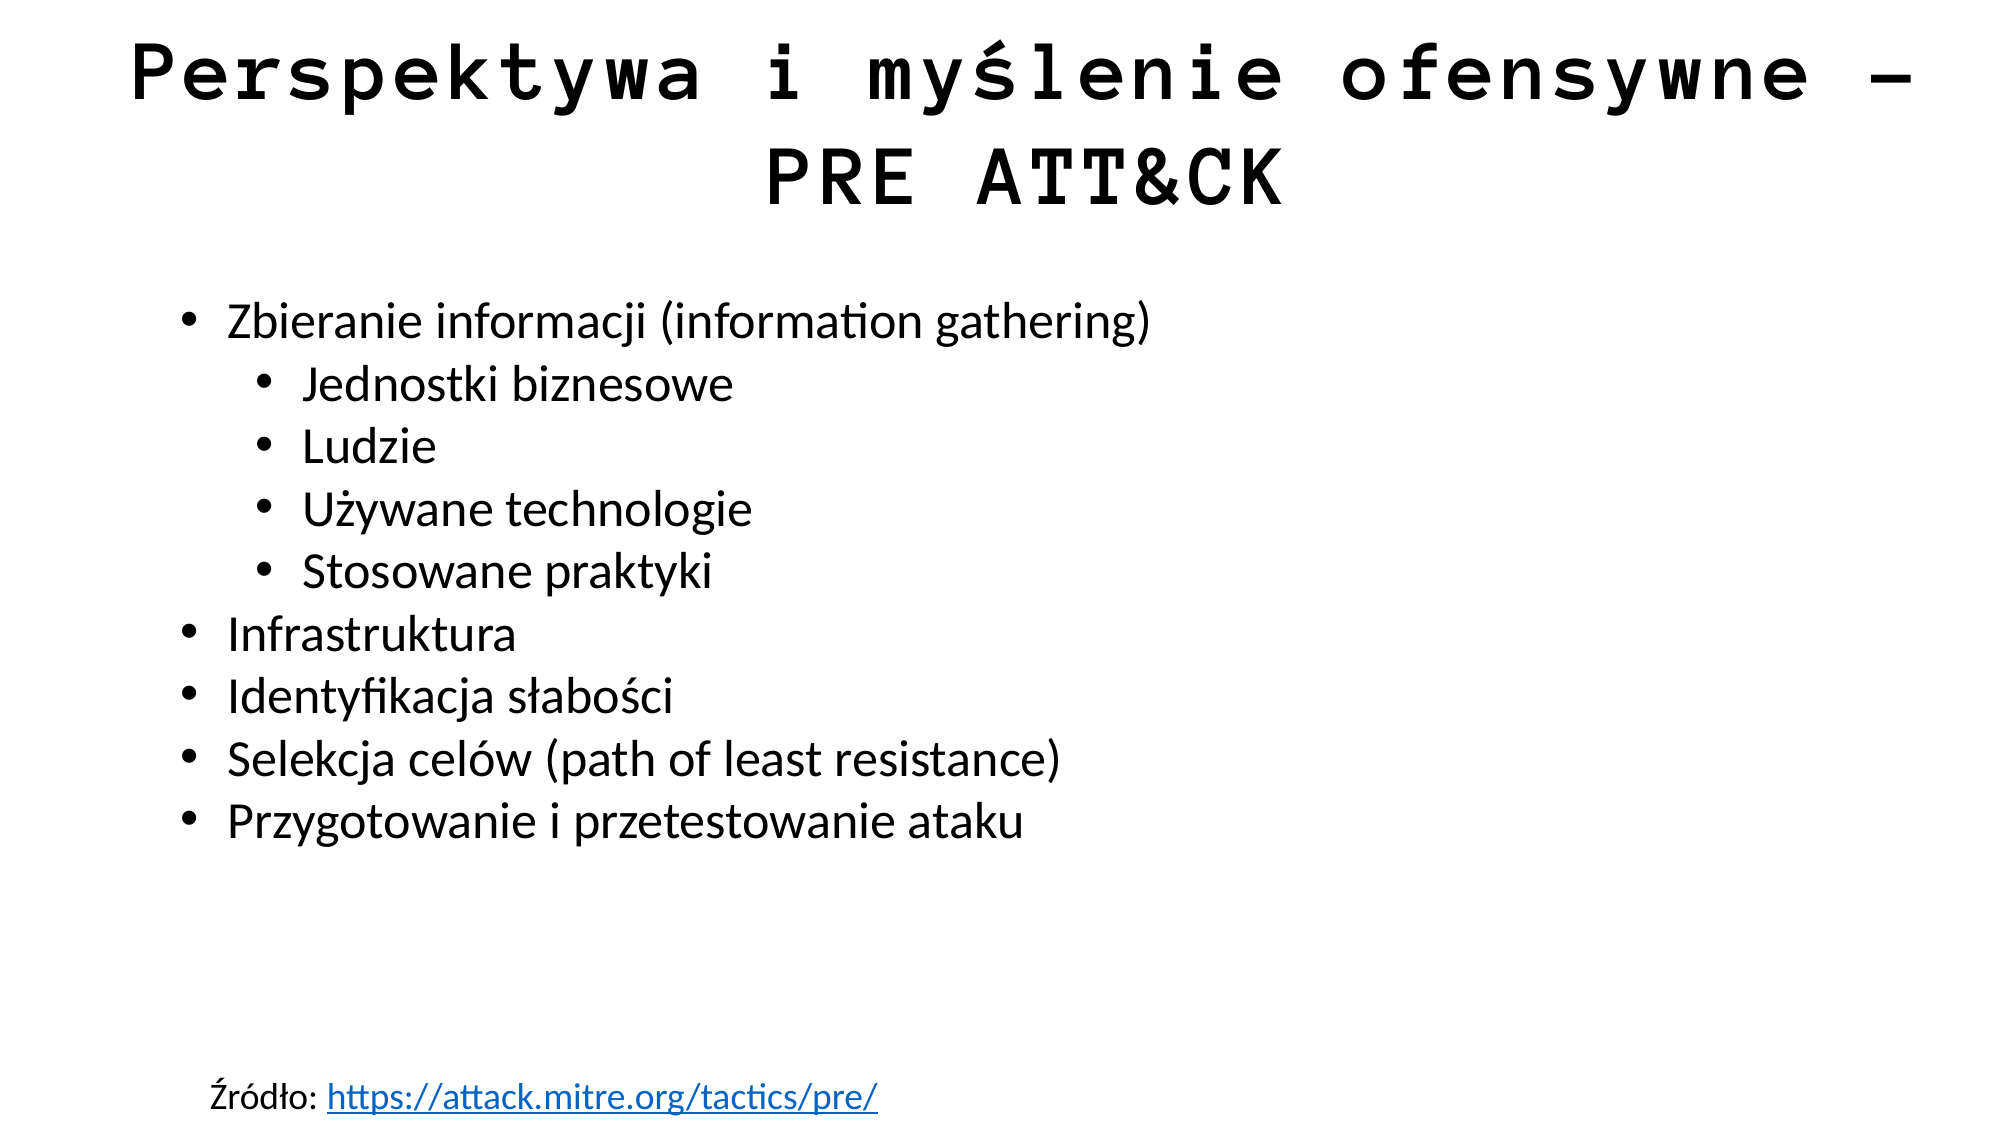

Perspektywa i myślenie ofensywne - PRE ATT&CK
Zbieranie informacji (information gathering)
Jednostki biznesowe
Ludzie
Używane technologie
Stosowane praktyki
Infrastruktura
Identyfikacja słabości
Selekcja celów (path of least resistance)
Przygotowanie i przetestowanie ataku
Źródło: https://attack.mitre.org/tactics/pre/